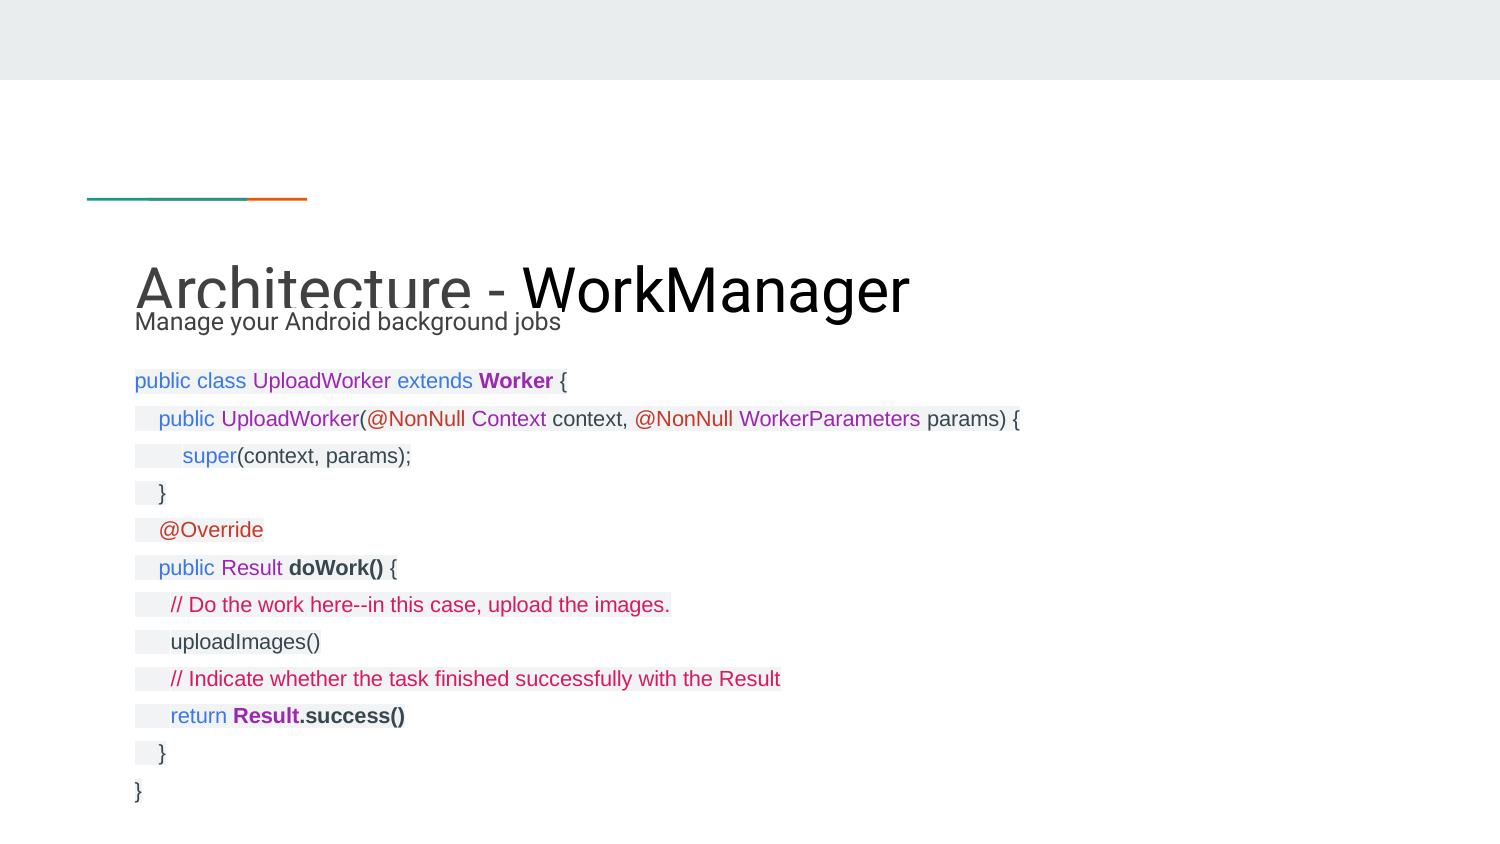

# Architecture - WorkManager
Manage your Android background jobs
public class UploadWorker extends Worker {
    public UploadWorker(@NonNull Context context, @NonNull WorkerParameters params) {
        super(context, params);
    }
    @Override
    public Result doWork() {
      // Do the work here--in this case, upload the images.
      uploadImages()
      // Indicate whether the task finished successfully with the Result
      return Result.success()
    }
}